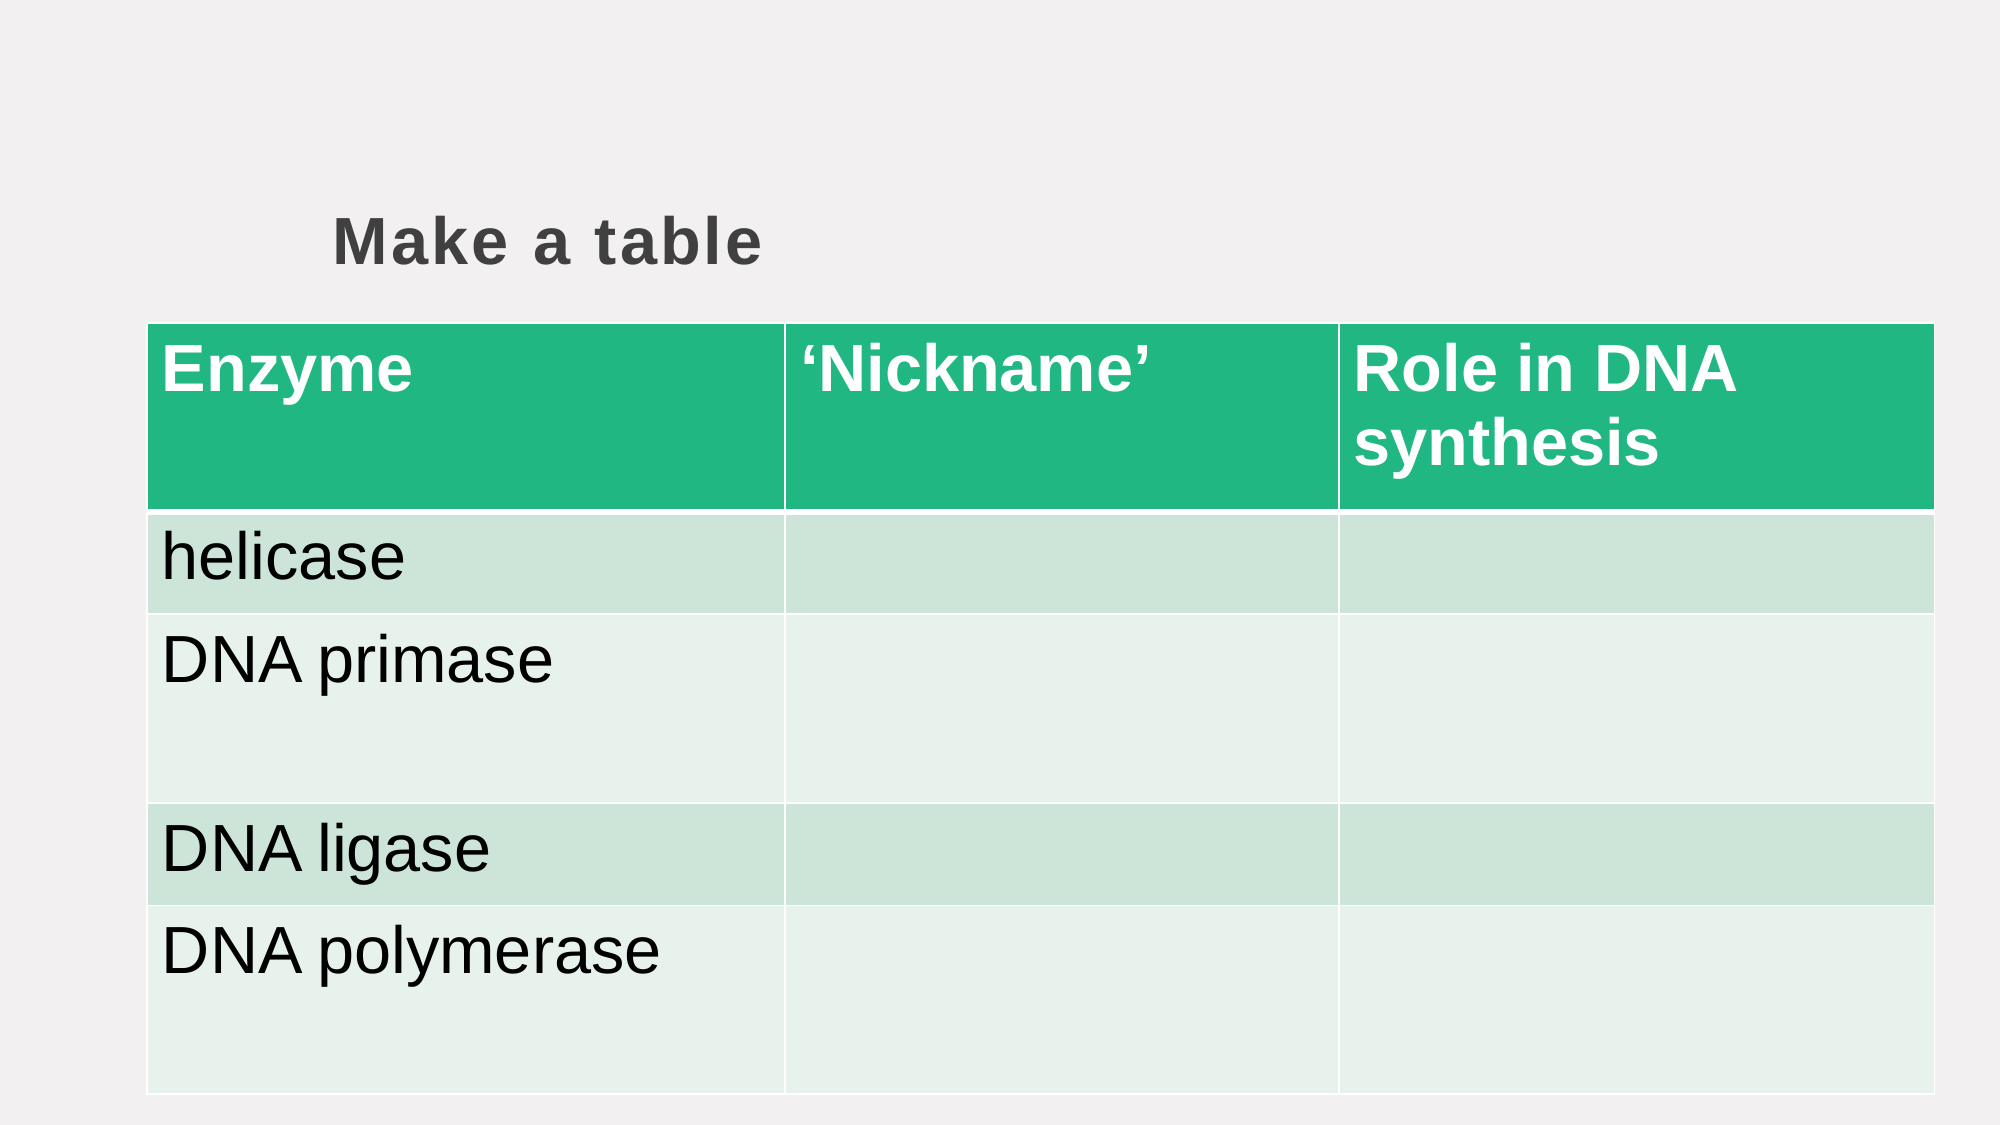

# Make a table
| Enzyme | ‘Nickname’ | Role in DNA synthesis |
| --- | --- | --- |
| helicase |  |  |
| DNA primase |  |  |
| DNA ligase |  |  |
| DNA polymerase |  |  |